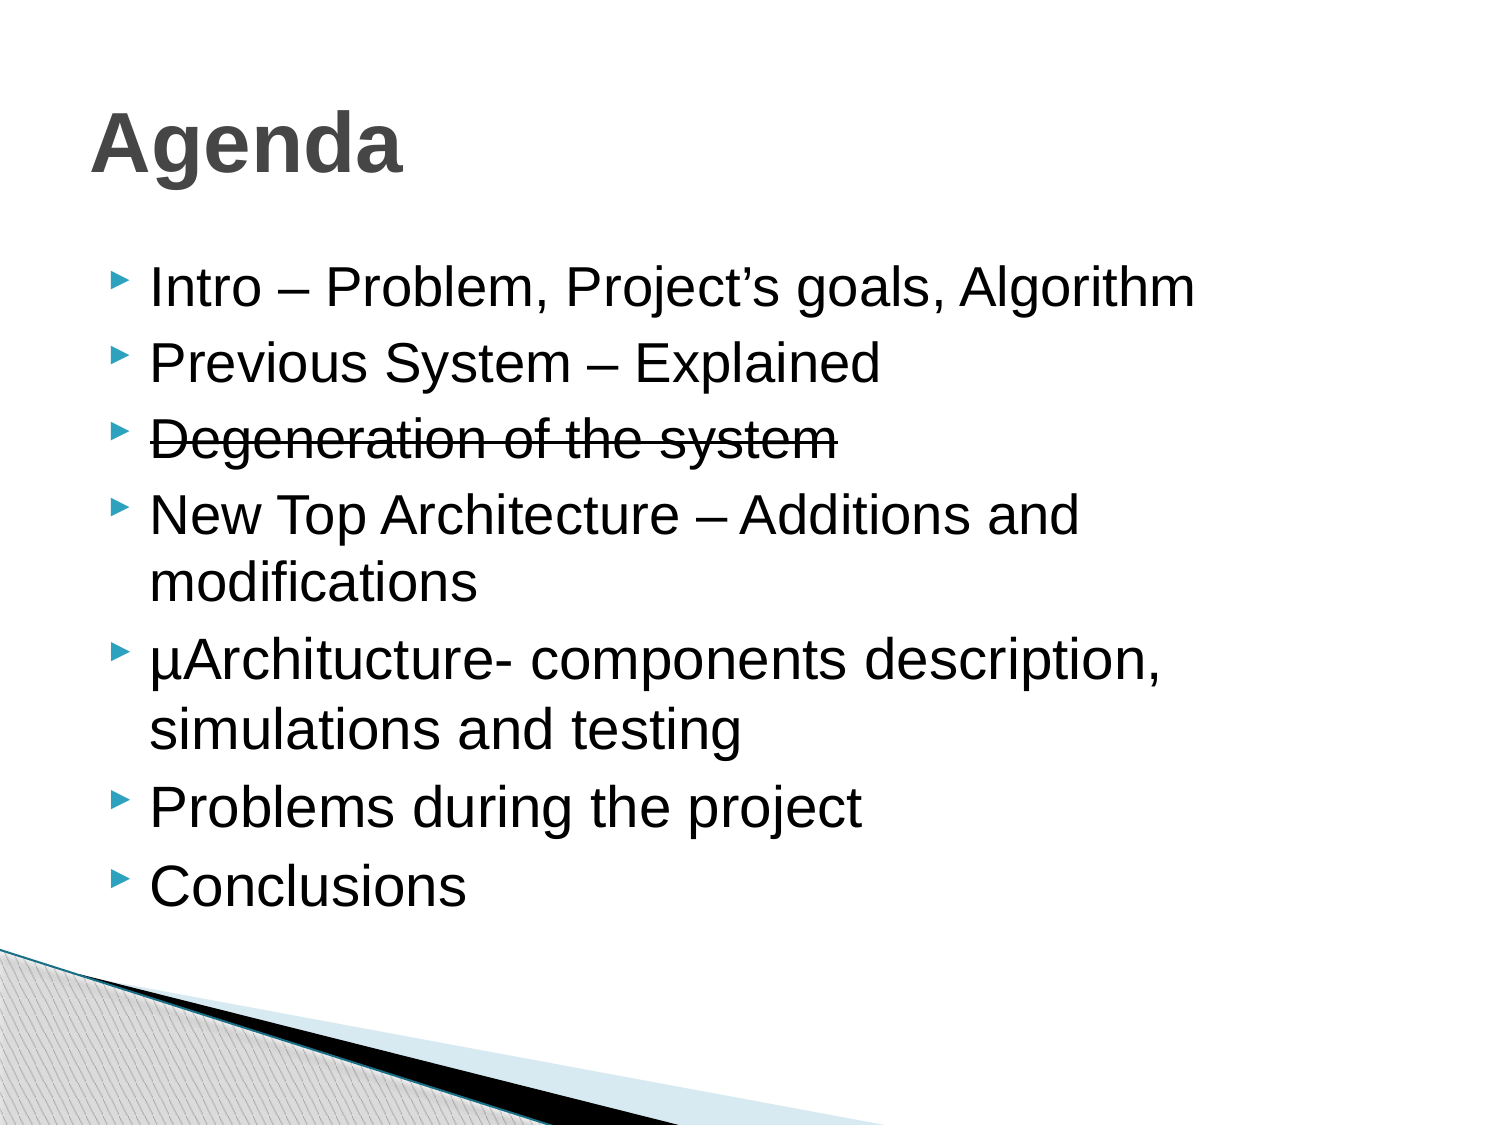

# Agenda
Intro – Problem, Project’s goals, Algorithm
Previous System – Explained
Degeneration of the system
New Top Architecture – Additions and modifications
µArchitucture- components description, simulations and testing
Problems during the project
Conclusions